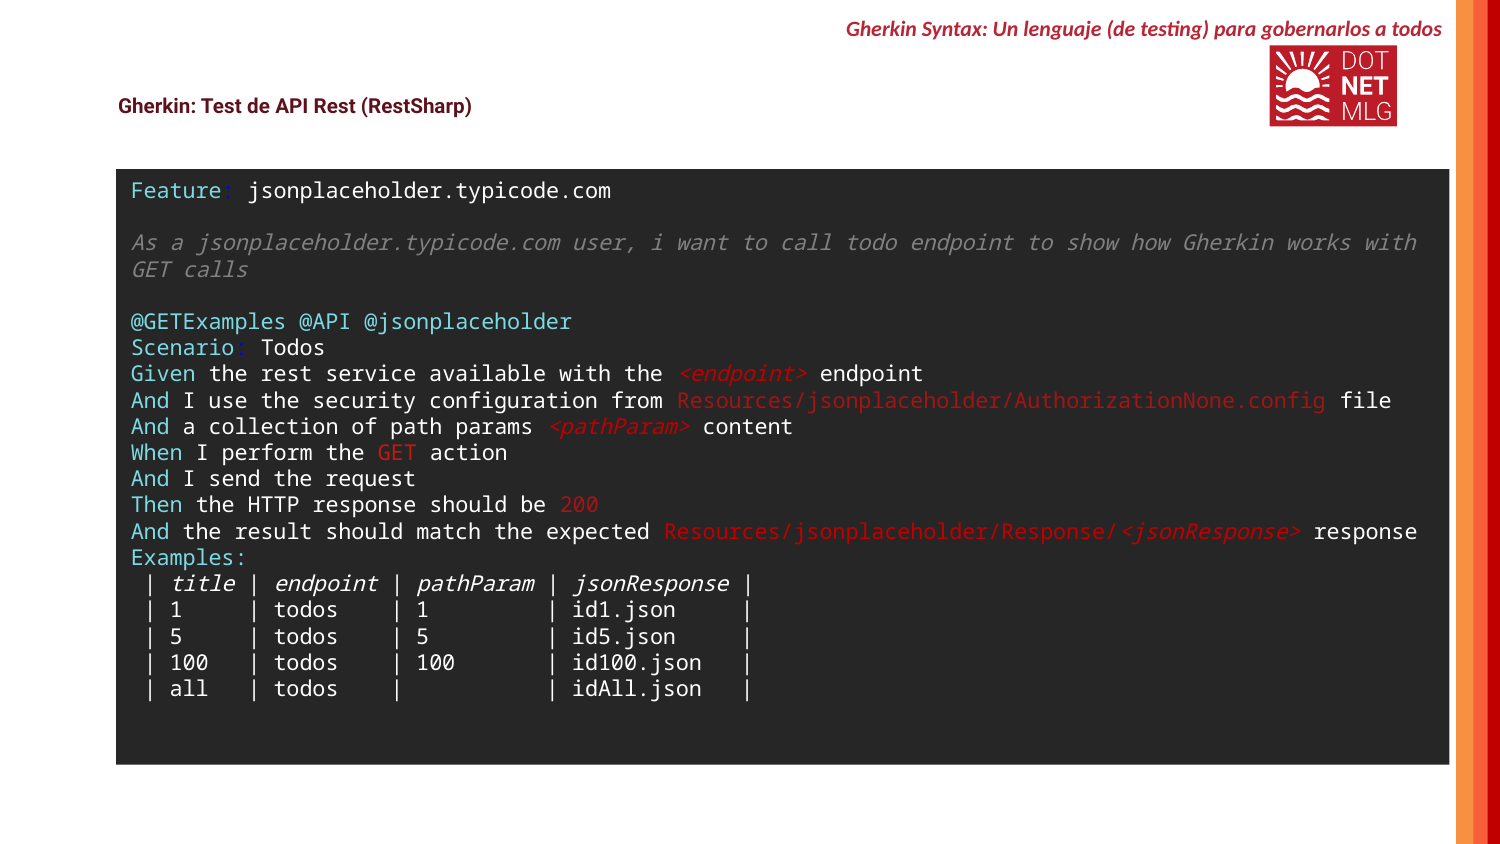

Gherkin Syntax: Un lenguaje (de testing) para gobernarlos a todos

# Gherkin: Test de API Rest (RestSharp)

Feature: jsonplaceholder.typicode.com

As a jsonplaceholder.typicode.com user, i want to call todo endpoint to show how Gherkin works with GET calls

@GETExamples @API @jsonplaceholder
Scenario: Todos
Given the rest service available with the <endpoint> endpoint
And I use the security configuration from Resources/jsonplaceholder/AuthorizationNone.config file
And a collection of path params <pathParam> content
When I perform the GET action
And I send the request
Then the HTTP response should be 200
And the result should match the expected Resources/jsonplaceholder/Response/<jsonResponse> response
Examples:
 | title | endpoint | pathParam | jsonResponse |
 | 1     | todos    | 1         | id1.json     |
 | 5     | todos    | 5         | id5.json     |
 | 100   | todos    | 100       | id100.json   |
 | all   | todos    |           | idAll.json   |

Light side of the Force